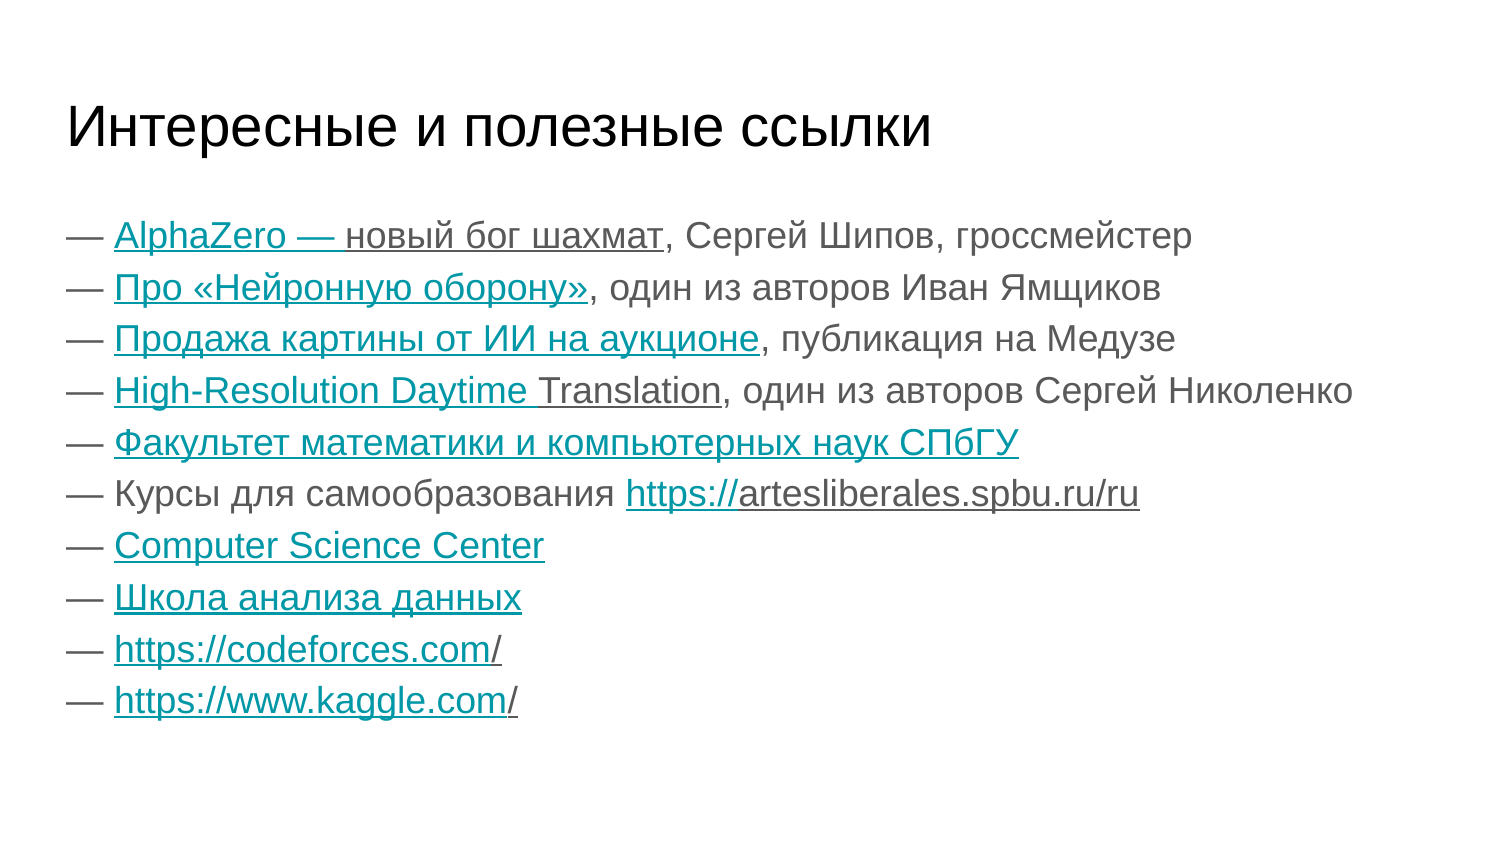

# Интересные и полезные ссылки
— AlphaZero — новый бог шахмат, Сергей Шипов, гроссмейстер
— Про «Нейронную оборону», один из авторов Иван Ямщиков
— Продажа картины от ИИ на аукционе, публикация на Медузе
— High-Resolution Daytime Translation, один из авторов Сергей Николенко
— Факультет математики и компьютерных наук СПбГУ
— Курсы для самообразования https://artesliberales.spbu.ru/ru
— Computer Science Center
— Школа анализа данных
— https://codeforces.com/
— https://www.kaggle.com/